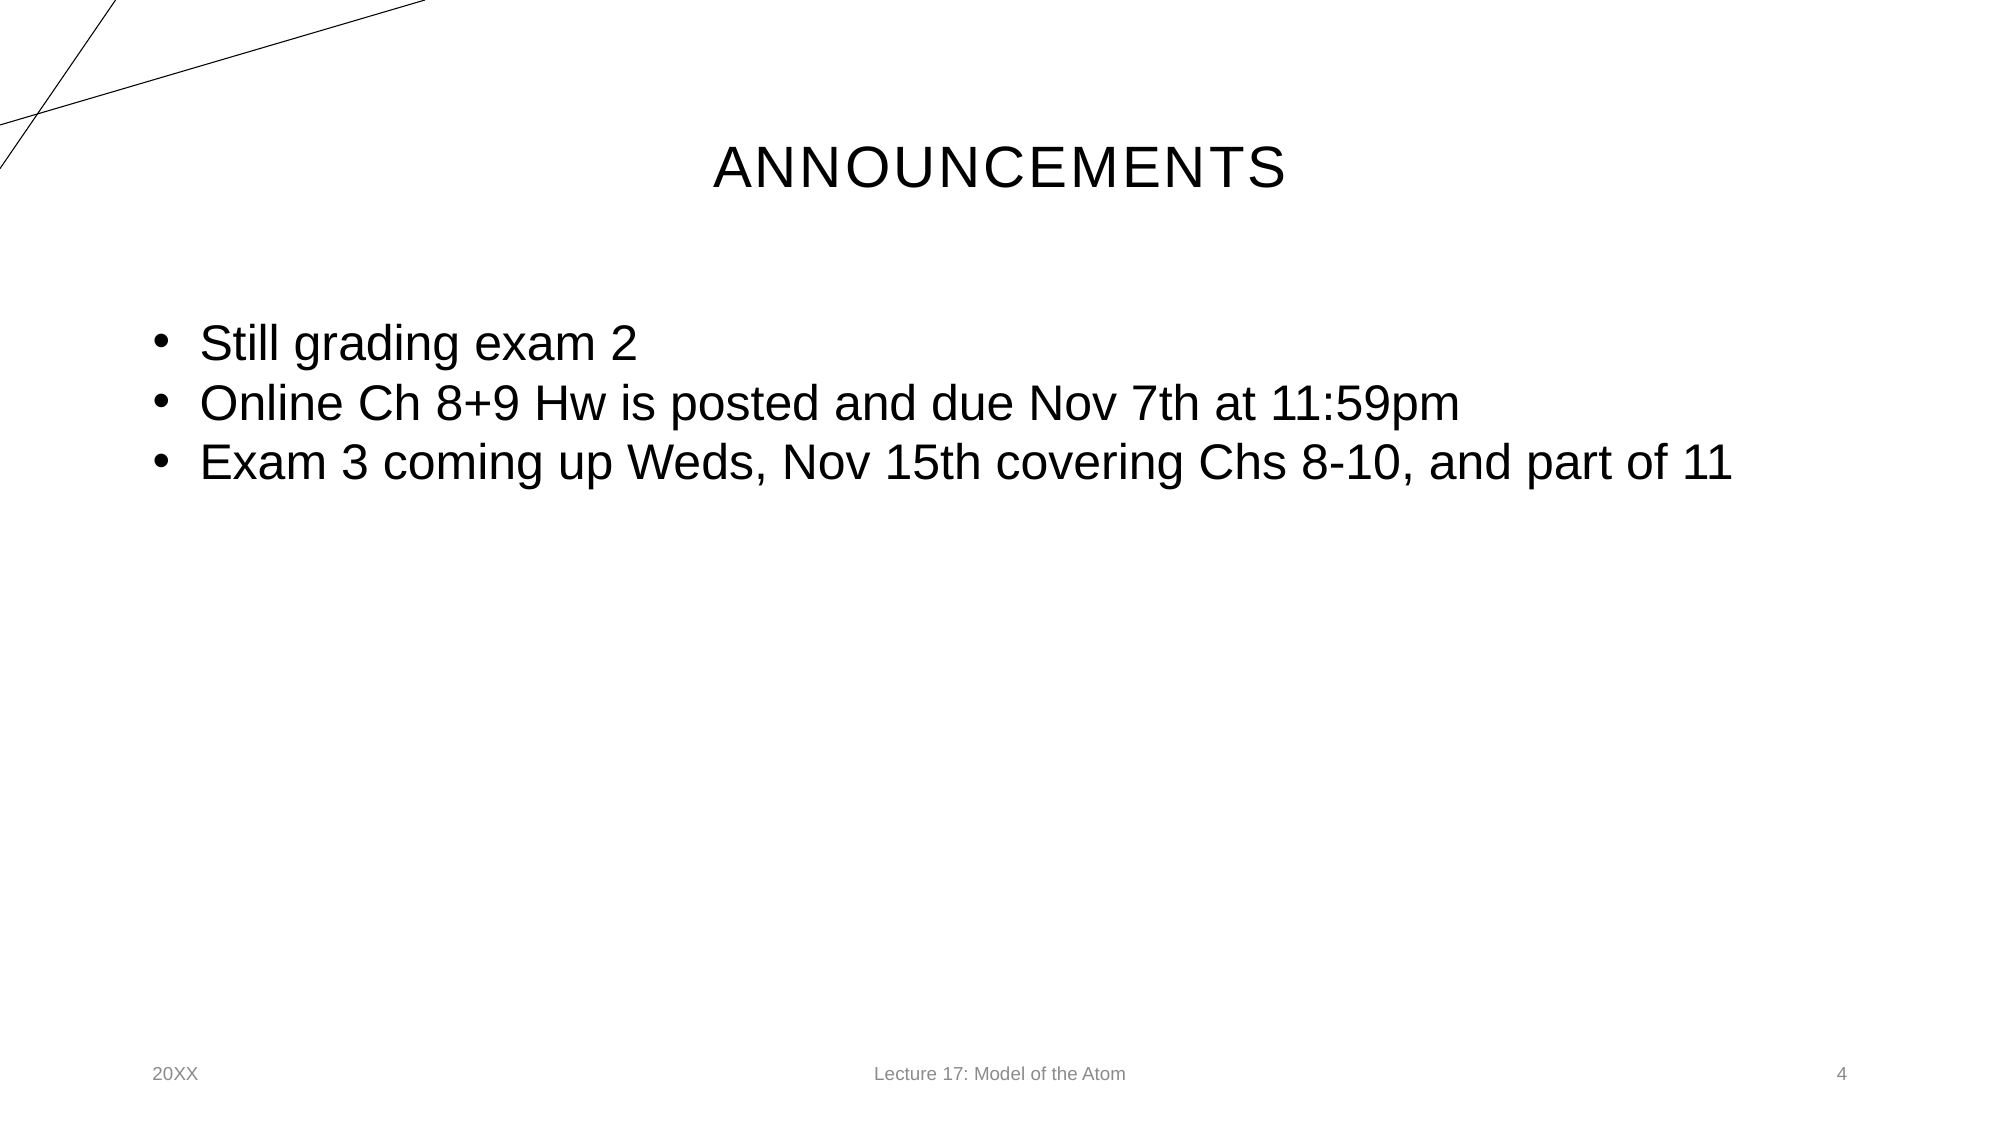

# announcements
Still grading exam 2
Online Ch 8+9 Hw is posted and due Nov 7th at 11:59pm
Exam 3 coming up Weds, Nov 15th covering Chs 8-10, and part of 11

20XX
Lecture 17: Model of the Atom​
4